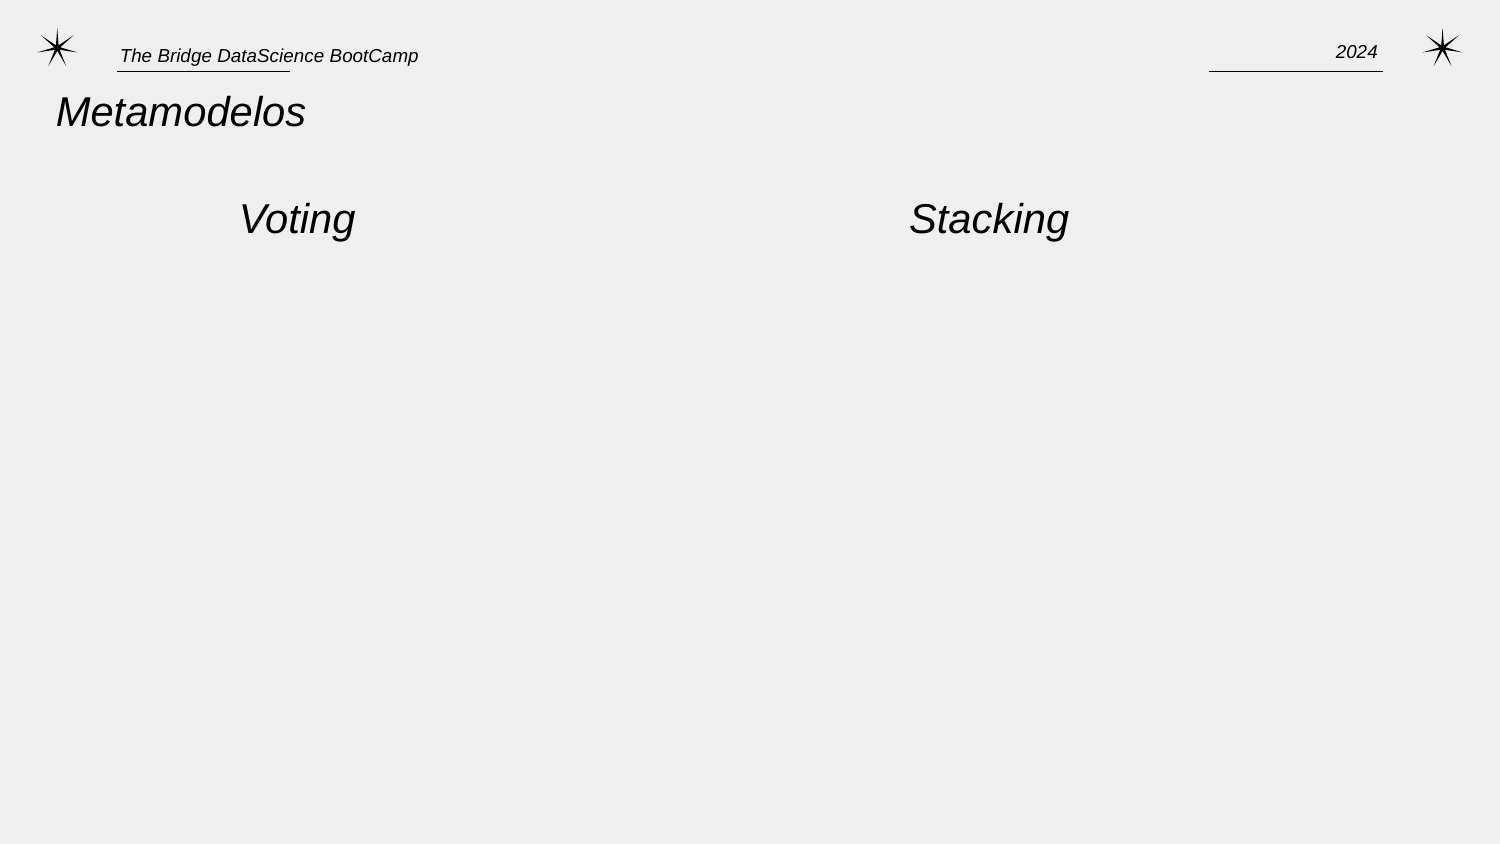

2024
The Bridge DataScience BootCamp
Metamodelos
Voting
Stacking